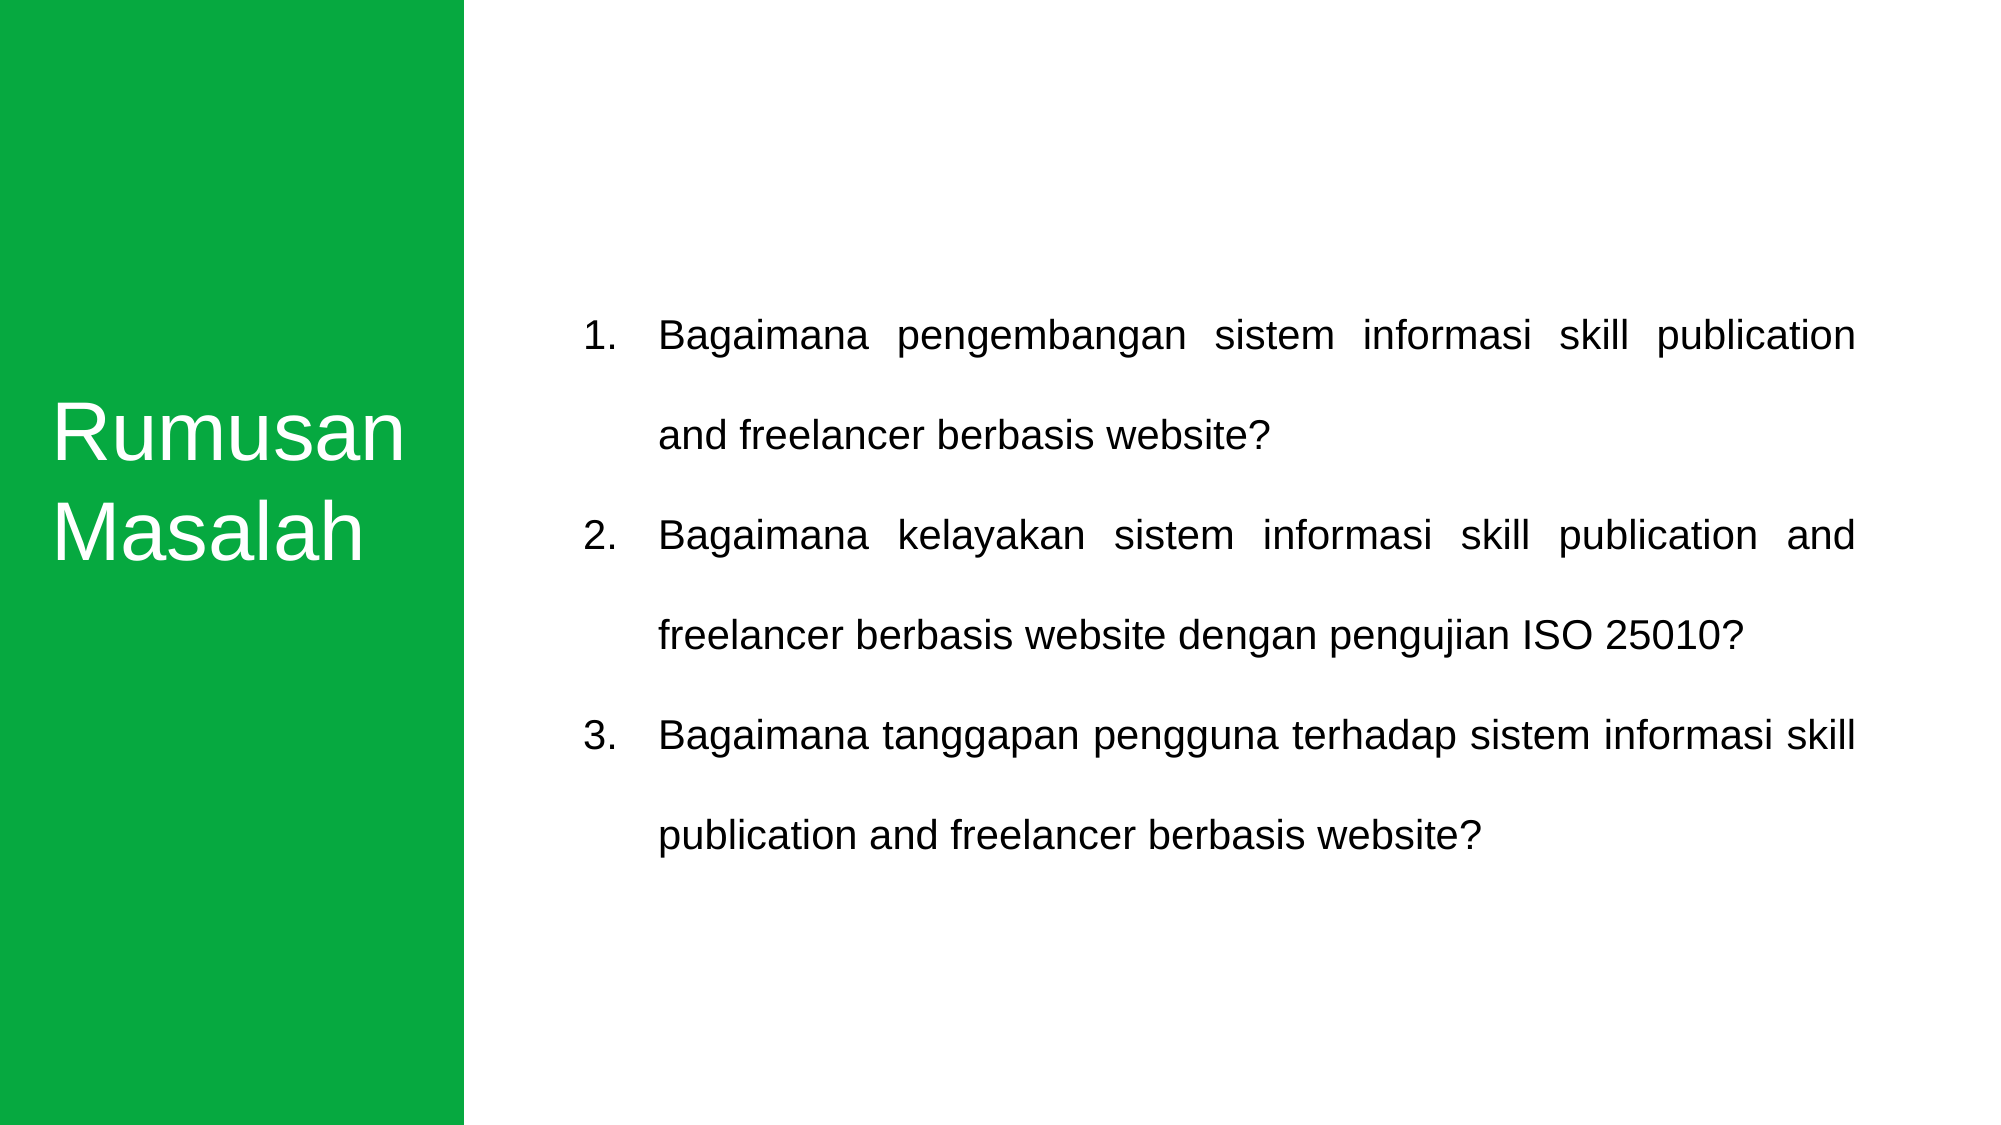

Bagaimana pengembangan sistem informasi skill publication and freelancer berbasis website?
Bagaimana kelayakan sistem informasi skill publication and freelancer berbasis website dengan pengujian ISO 25010?
Bagaimana tanggapan pengguna terhadap sistem informasi skill publication and freelancer berbasis website?
Rumusan
Masalah